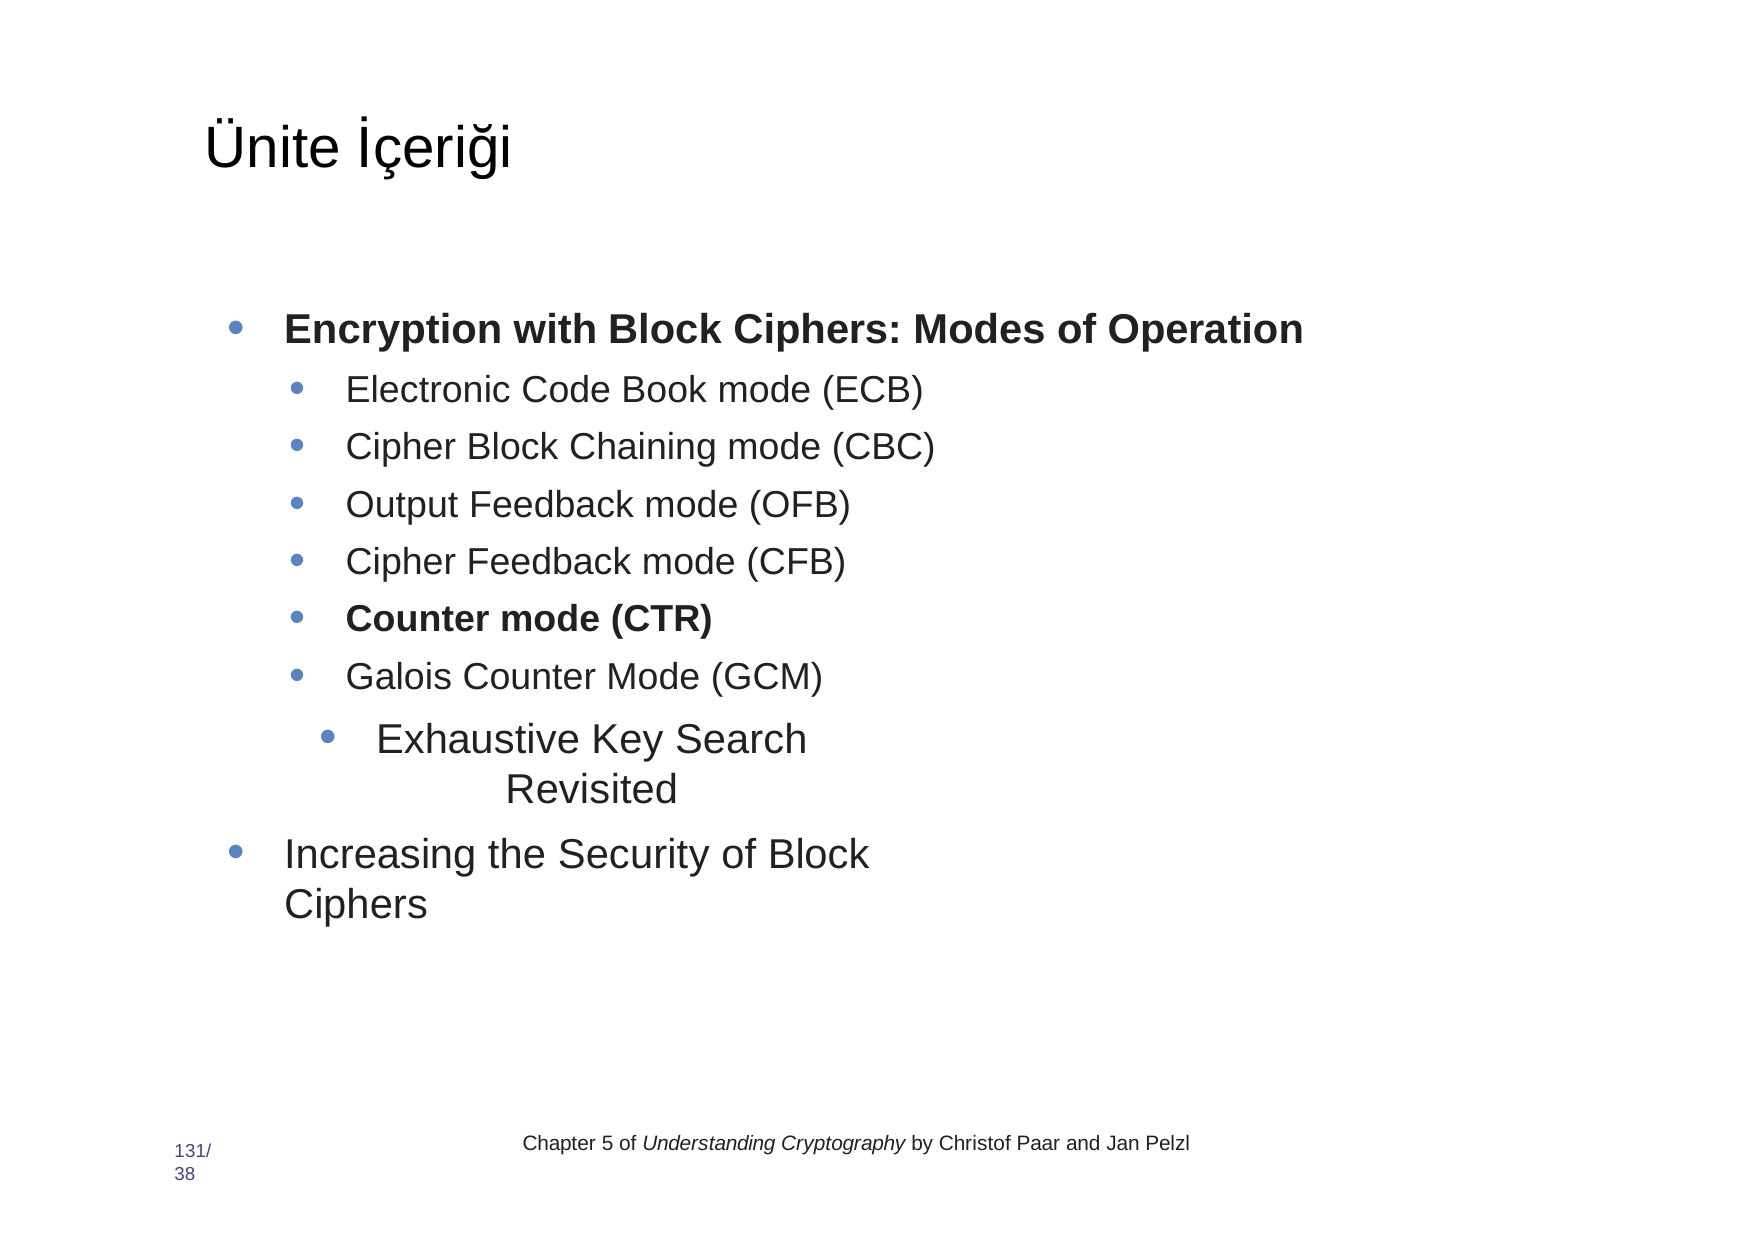

# Ünite İçeriği
Encryption with Block Ciphers: Modes of Operation

Electronic Code Book mode (ECB)

Cipher Block Chaining mode (CBC)

Output Feedback mode (OFB)

Cipher Feedback mode (CFB)

Counter mode (CTR)

Galois Counter Mode (GCM)

Exhaustive Key Search Revisited

Increasing the Security of Block Ciphers
Chapter 5 of Understanding Cryptography by Christof Paar and Jan Pelzl
131/38